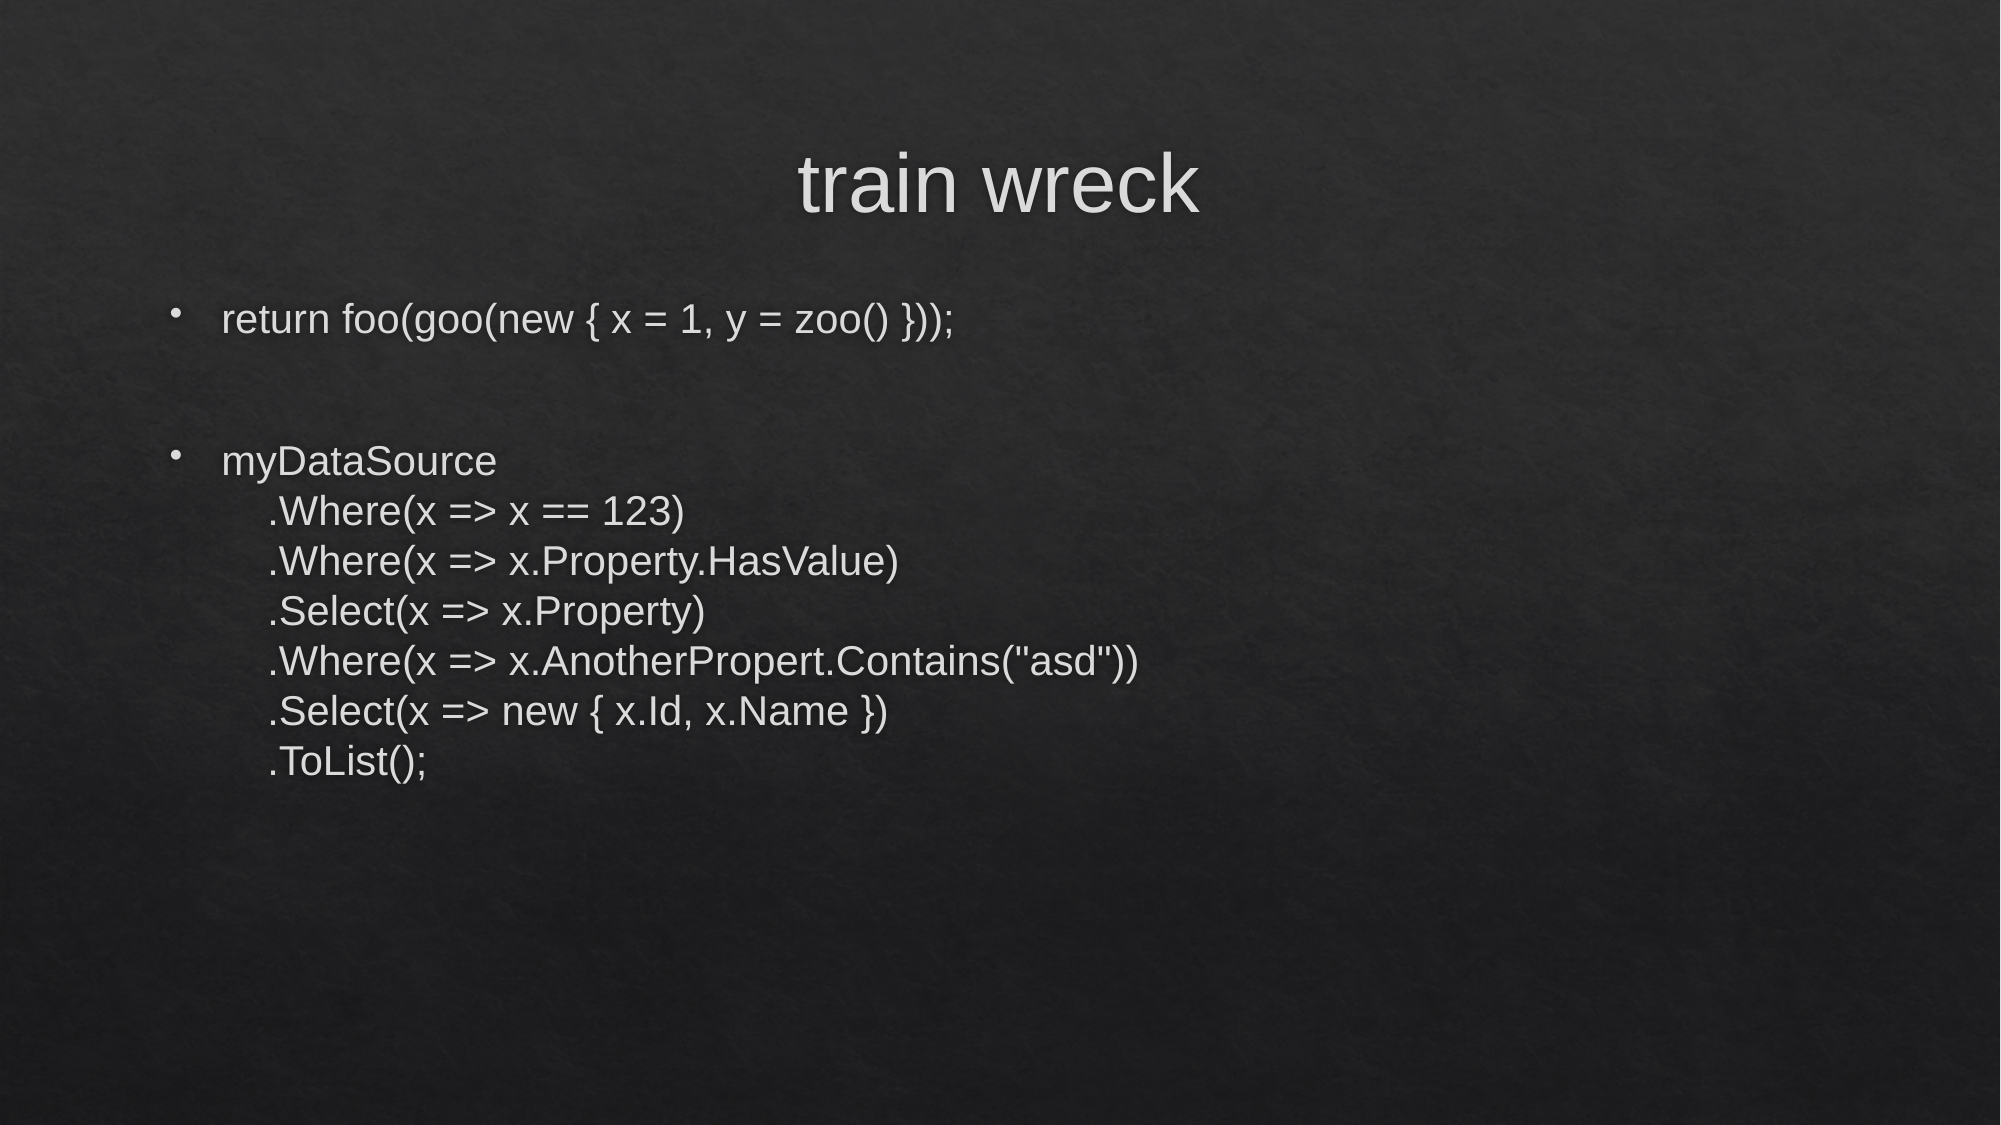

# train wreck
return foo(goo(new { x = 1, y = zoo() }));

myDataSource
    .Where(x => x == 123)
    .Where(x => x.Property.HasValue)
    .Select(x => x.Property)
    .Where(x => x.AnotherPropert.Contains("asd"))
    .Select(x => new { x.Id, x.Name })
    .ToList();